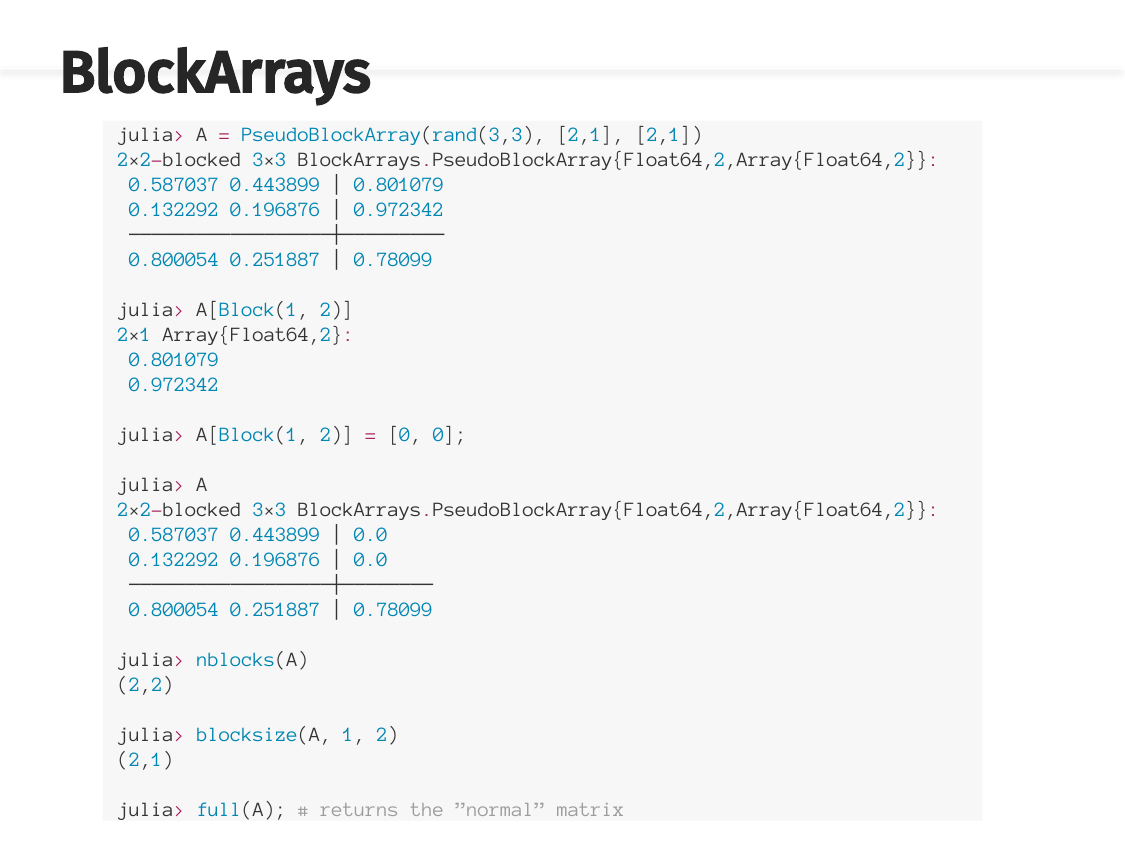

BlockArrays

julia> A = PseudoBlockArray(rand(3,3), [2,1], [2,1])
2×2-blocked 3×3 BlockArrays.PseudoBlockArray{Float64,2,Array{Float64,2}}:
 0.587037 0.443899 │ 0.801079
 0.132292 0.196876 │ 0.972342
 ──────────────────┼─────────
 0.800054 0.251887 │ 0.78099

julia> A[Block(1, 2)]
2×1 Array{Float64,2}:
 0.801079
 0.972342

julia> A[Block(1, 2)] = [0, 0];

julia> A
2×2-blocked 3×3 BlockArrays.PseudoBlockArray{Float64,2,Array{Float64,2}}:
 0.587037 0.443899 │ 0.0
 0.132292 0.196876 │ 0.0
 ──────────────────┼────────
 0.800054 0.251887 │ 0.78099

julia> nblocks(A)
(2,2)

julia> blocksize(A, 1, 2)
(2,1)

julia> full(A); # returns the ”normal” matrix